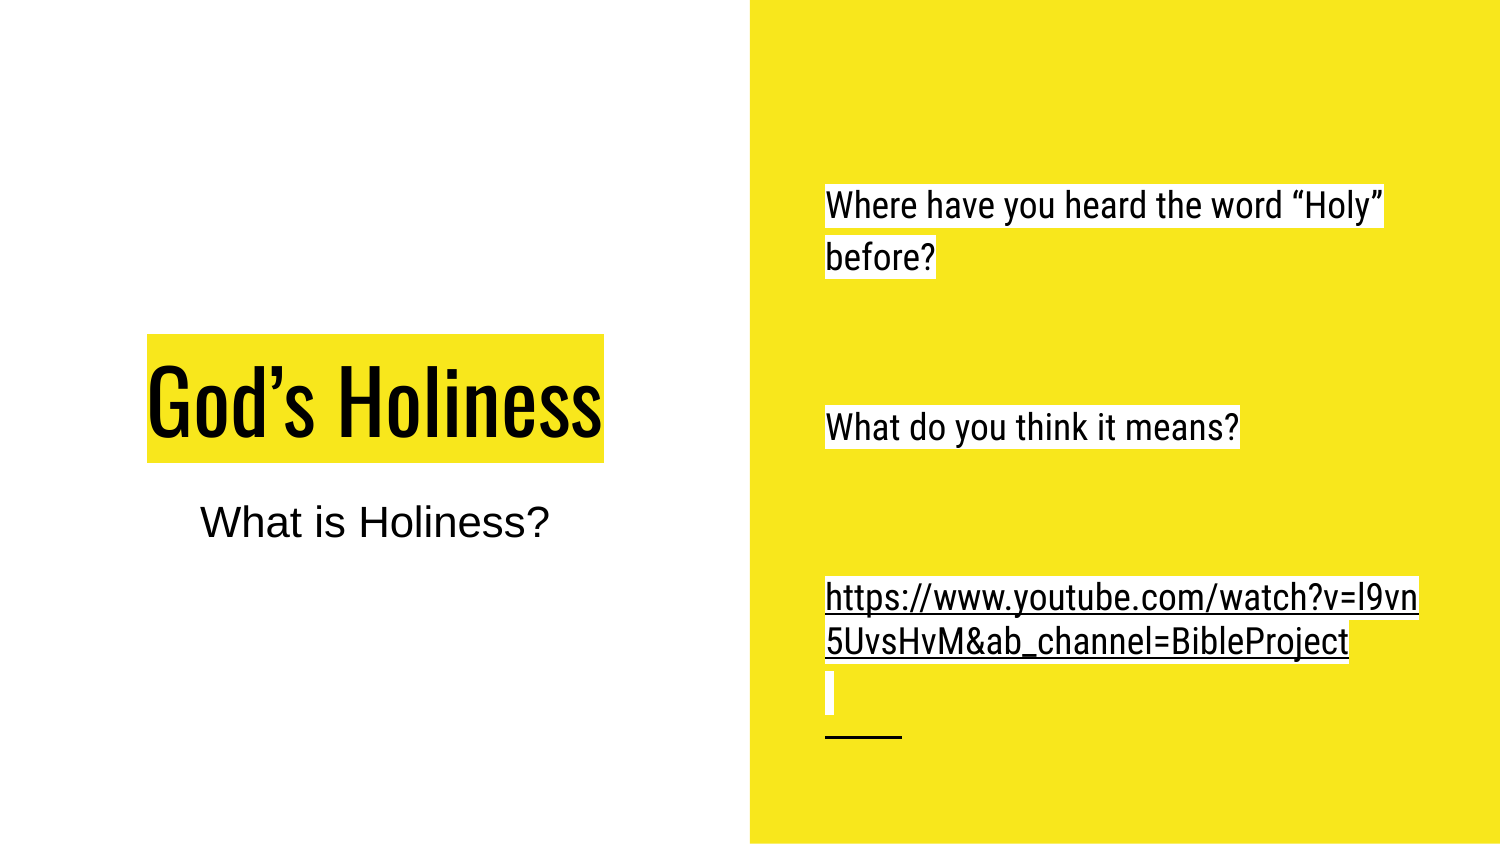

Where have you heard the word “Holy” before?

What do you think it means?

https://www.youtube.com/watch?v=l9vn5UvsHvM&ab_channel=BibleProject
# God’s Holiness
What is Holiness?